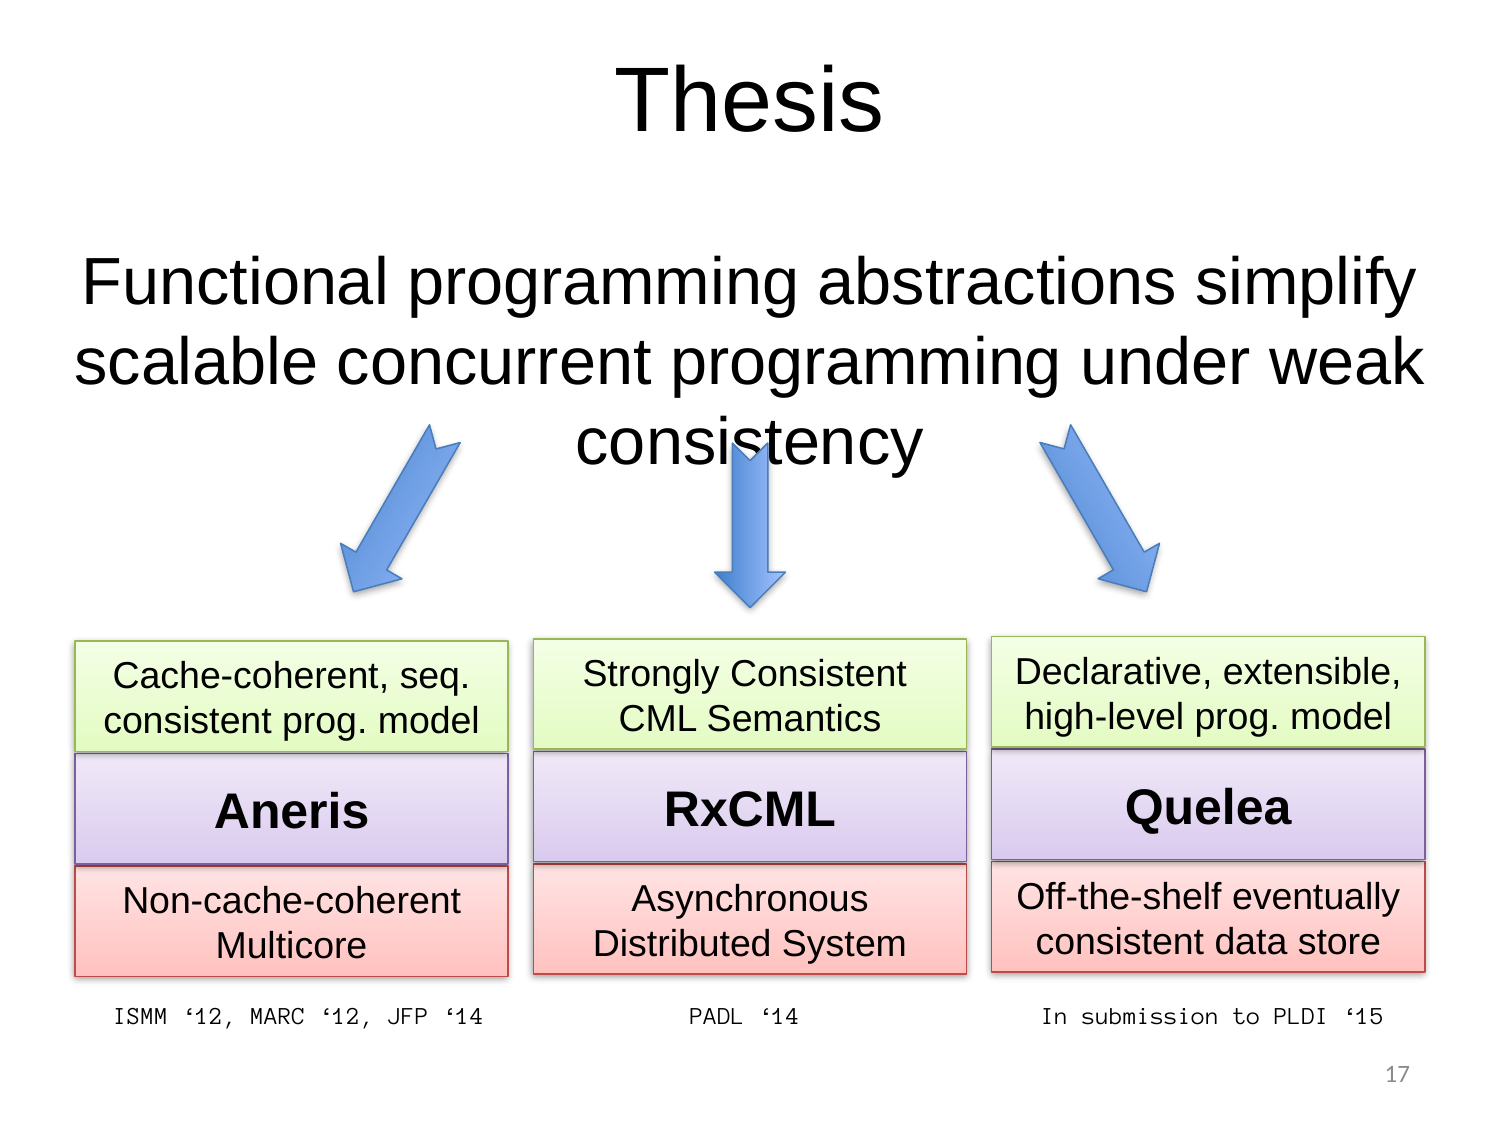

# Thesis
Functional programming abstractions simplify scalable concurrent programming under weak consistency

Declarative, extensible, high-level prog. model
Strongly Consistent
CML Semantics
Cache-coherent, seq. consistent prog. model
Quelea
RxCML
Aneris
Off-the-shelf eventually consistent data store
Asynchronous Distributed System
Non-cache-coherent Multicore
ISMM ‘12, MARC ‘12, JFP ‘14
PADL ‘14
In submission to PLDI ‘15
17